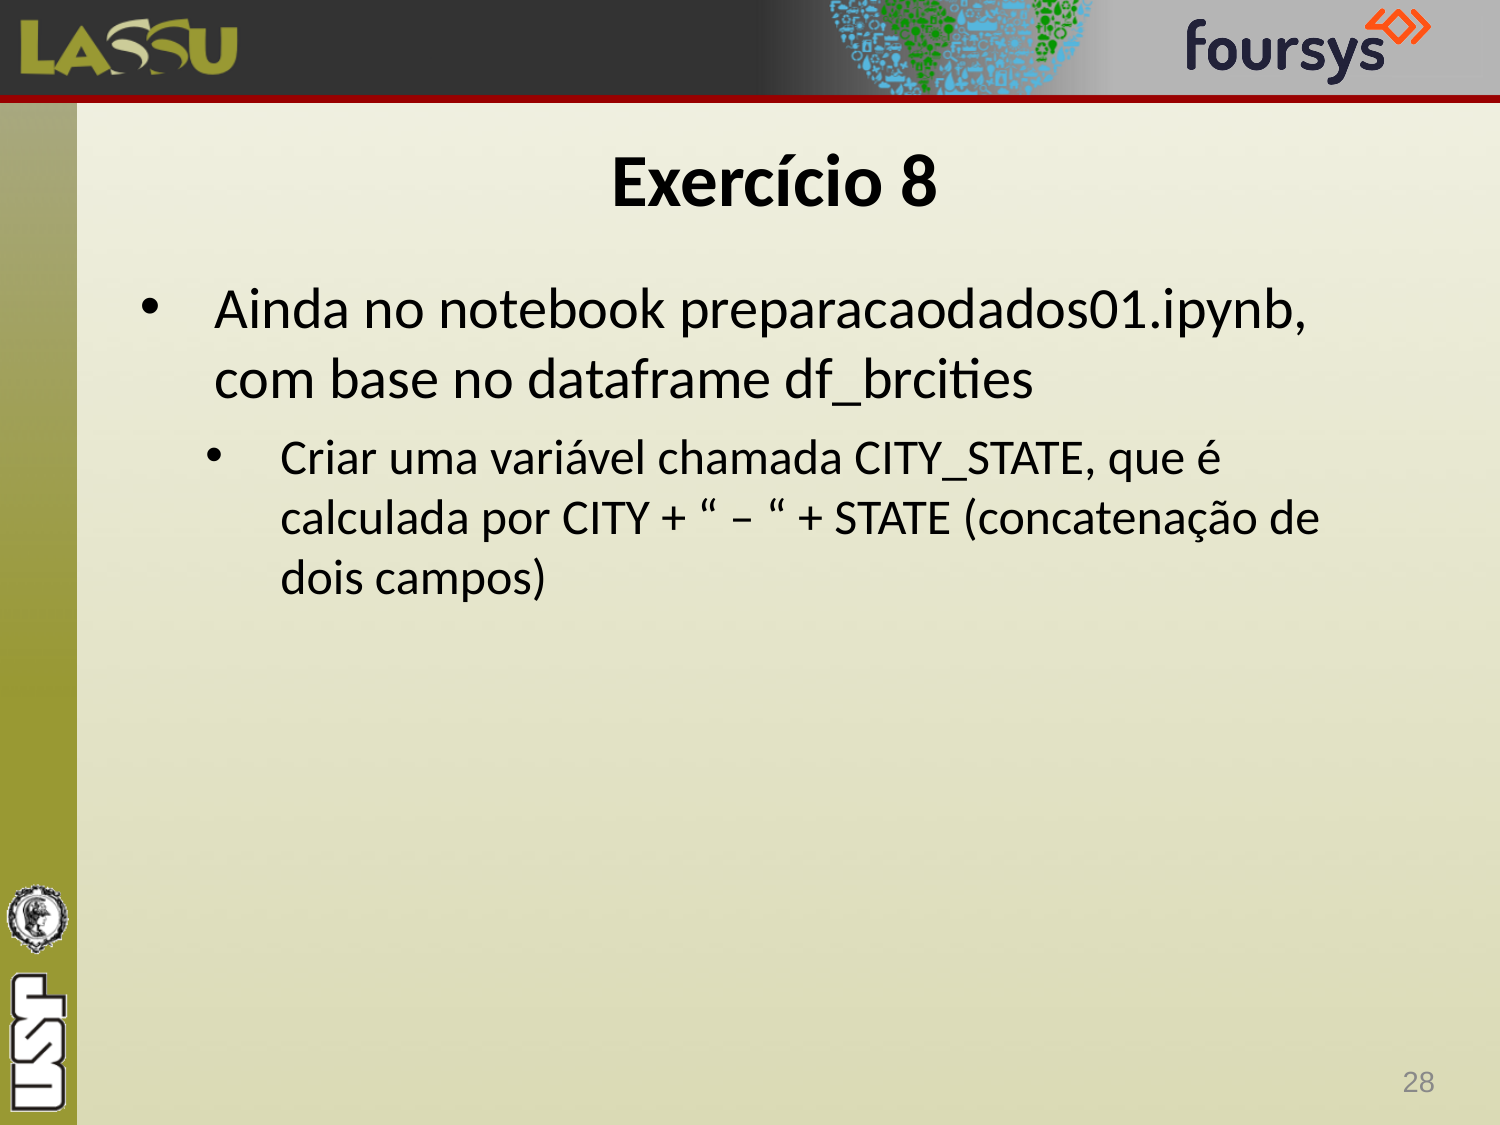

# Exercício 8
Ainda no notebook preparacaodados01.ipynb, com base no dataframe df_brcities
Criar uma variável chamada CITY_STATE, que é calculada por CITY + “ – “ + STATE (concatenação de dois campos)

28